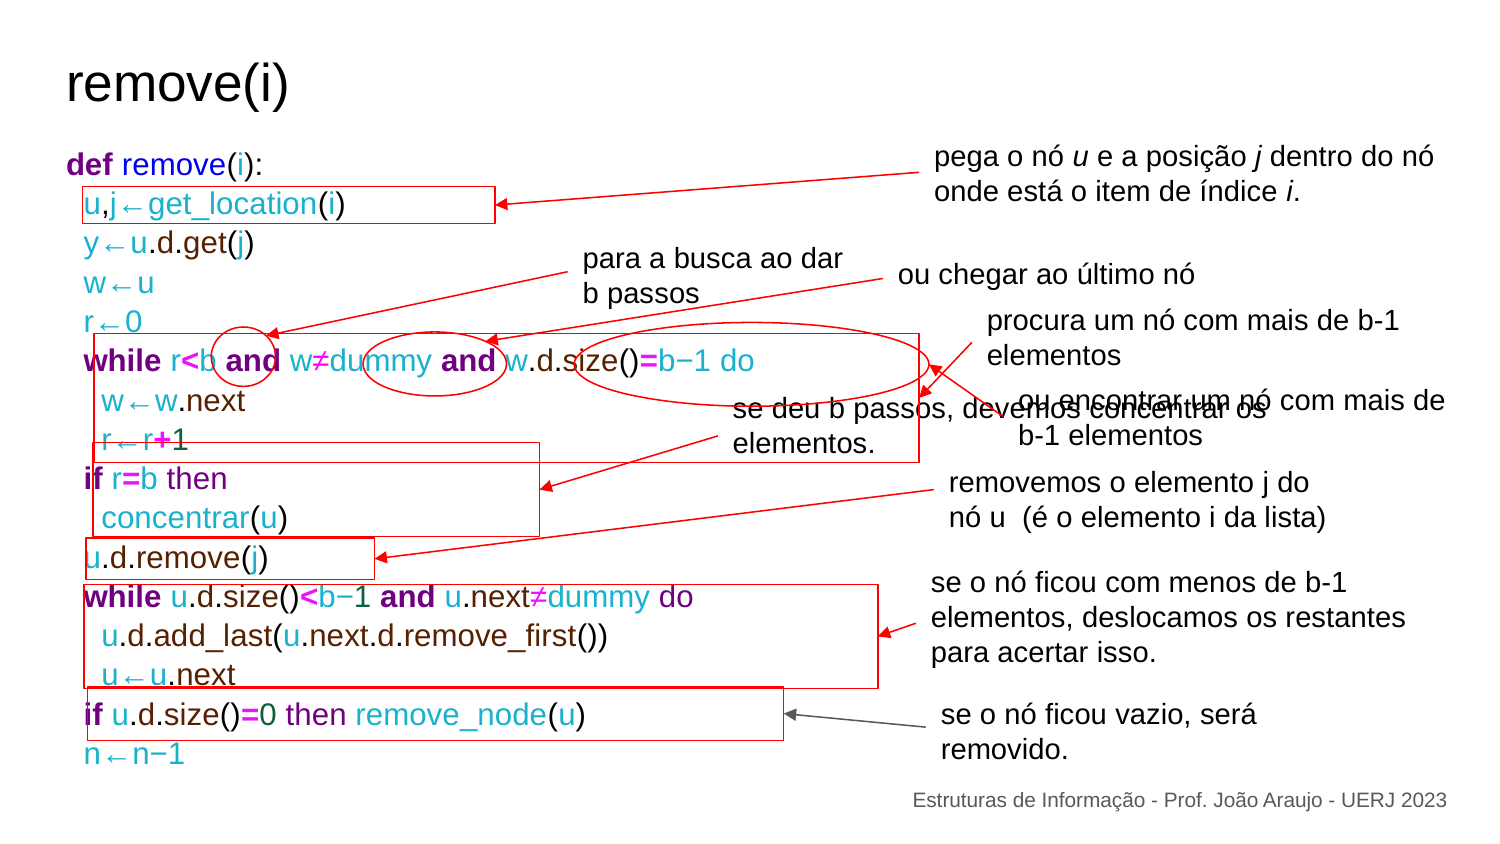

# remove(i)
pega o nó u e a posição j dentro do nó onde está o item de índice i.
def remove(i):
  u,j←get_location(i)
  y←u.d.get(j)
  w←u
  r←0
  while r<b and w≠dummy and w.d.size()=b−1 do
    w←w.next
    r←r+1
  if r=b then
    concentrar(u)
  u.d.remove(j)
  while u.d.size()<b−1 and u.next≠dummy do
    u.d.add_last(u.next.d.remove_first())
    u←u.next
  if u.d.size()=0 then remove_node(u)
  n←n−1

para a busca ao dar b passos
ou chegar ao último nó
procura um nó com mais de b-1 elementos

ou encontrar um nó com mais de b-1 elementos
se deu b passos, devemos concentrar os elementos.

removemos o elemento j do nó u  (é o elemento i da lista)

se o nó ficou com menos de b-1 elementos, deslocamos os restantes para acertar isso.

se o nó ficou vazio, será removido.